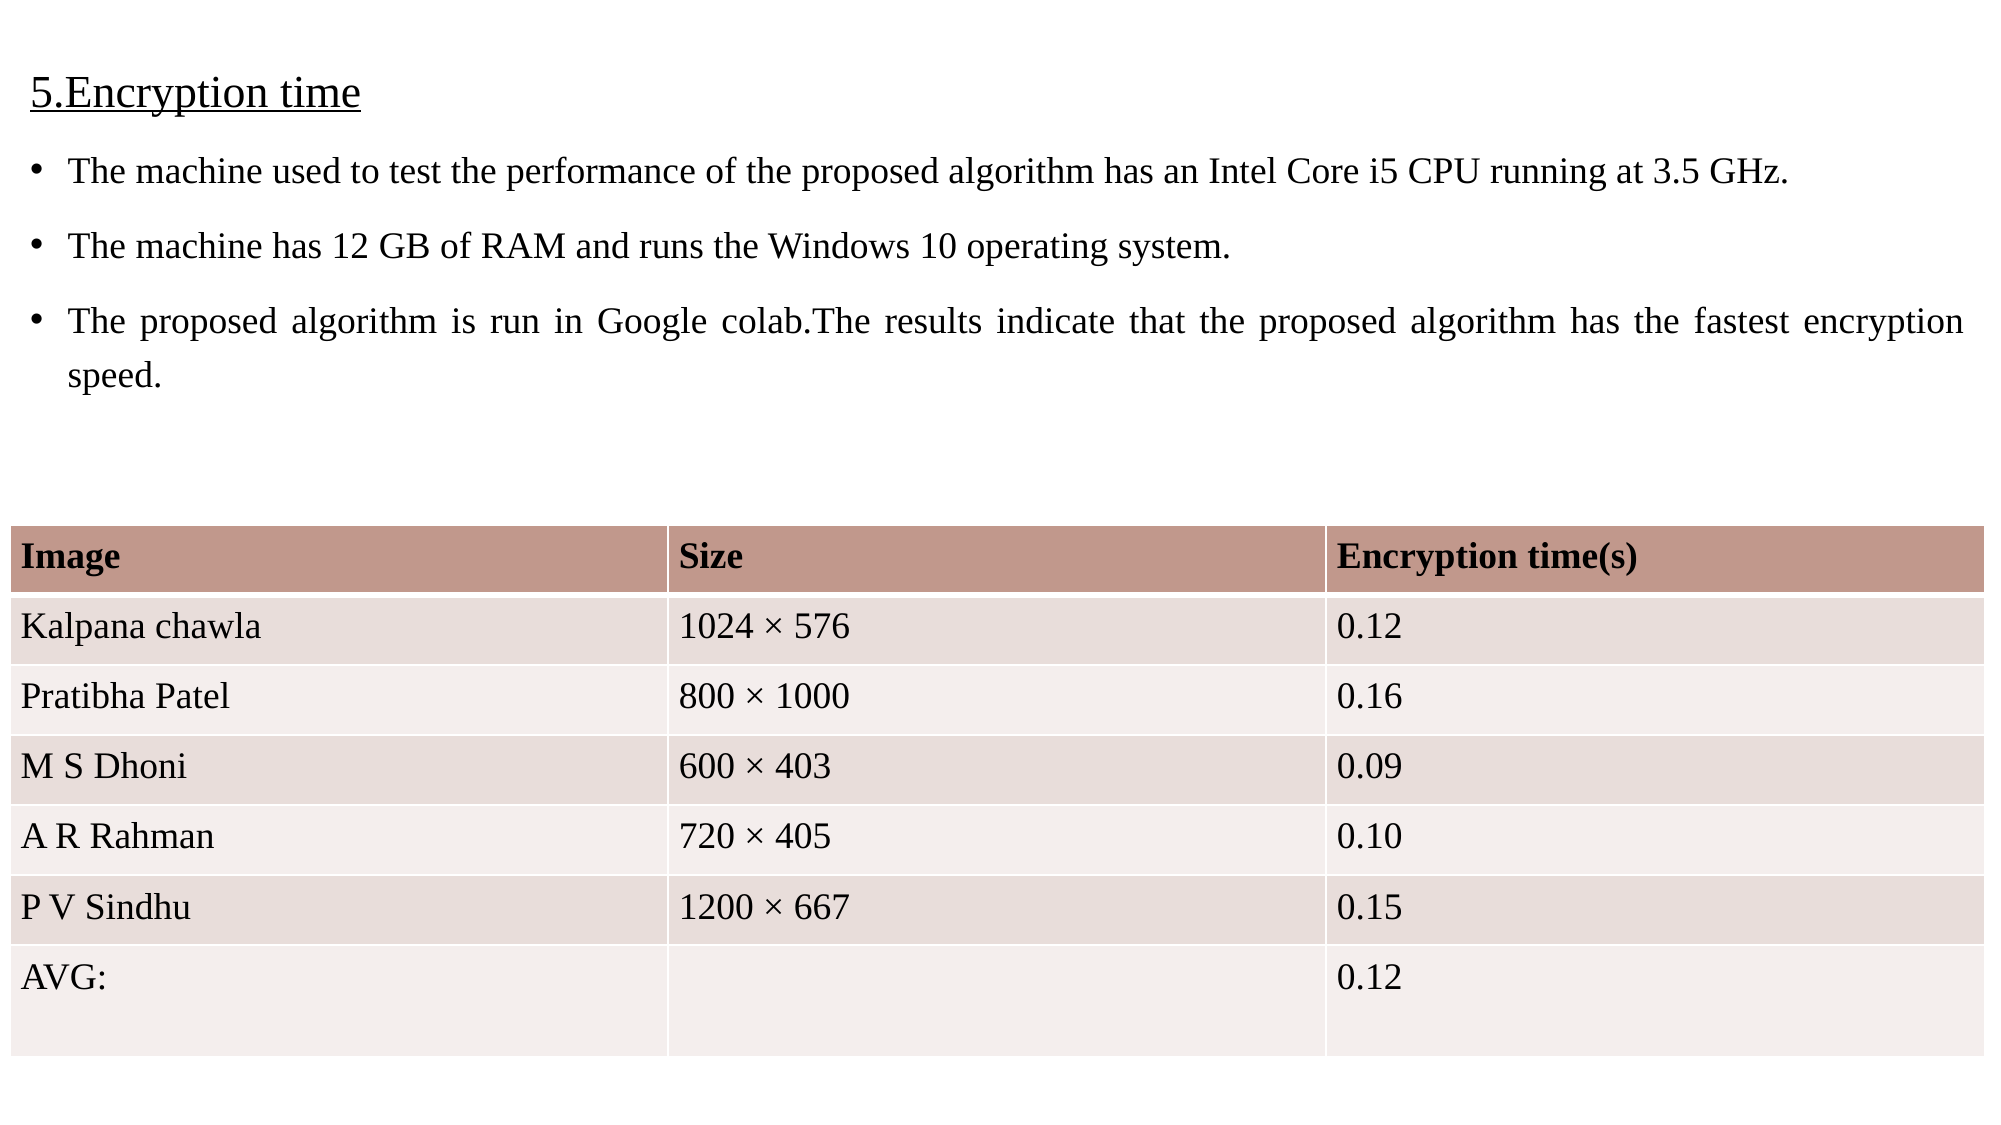

5.Encryption time
The machine used to test the performance of the proposed algorithm has an Intel Core i5 CPU running at 3.5 GHz.
The machine has 12 GB of RAM and runs the Windows 10 operating system.
The proposed algorithm is run in Google colab.The results indicate that the proposed algorithm has the fastest encryption speed.

| Image | Size | Encryption time(s) |
| --- | --- | --- |
| Kalpana chawla | 1024 × 576 | 0.12 |
| Pratibha Patel | 800 × 1000 | 0.16 |
| M S Dhoni | 600 × 403 | 0.09 |
| A R Rahman | 720 × 405 | 0.10 |
| P V Sindhu | 1200 × 667 | 0.15 |
| AVG: |  | 0.12 |